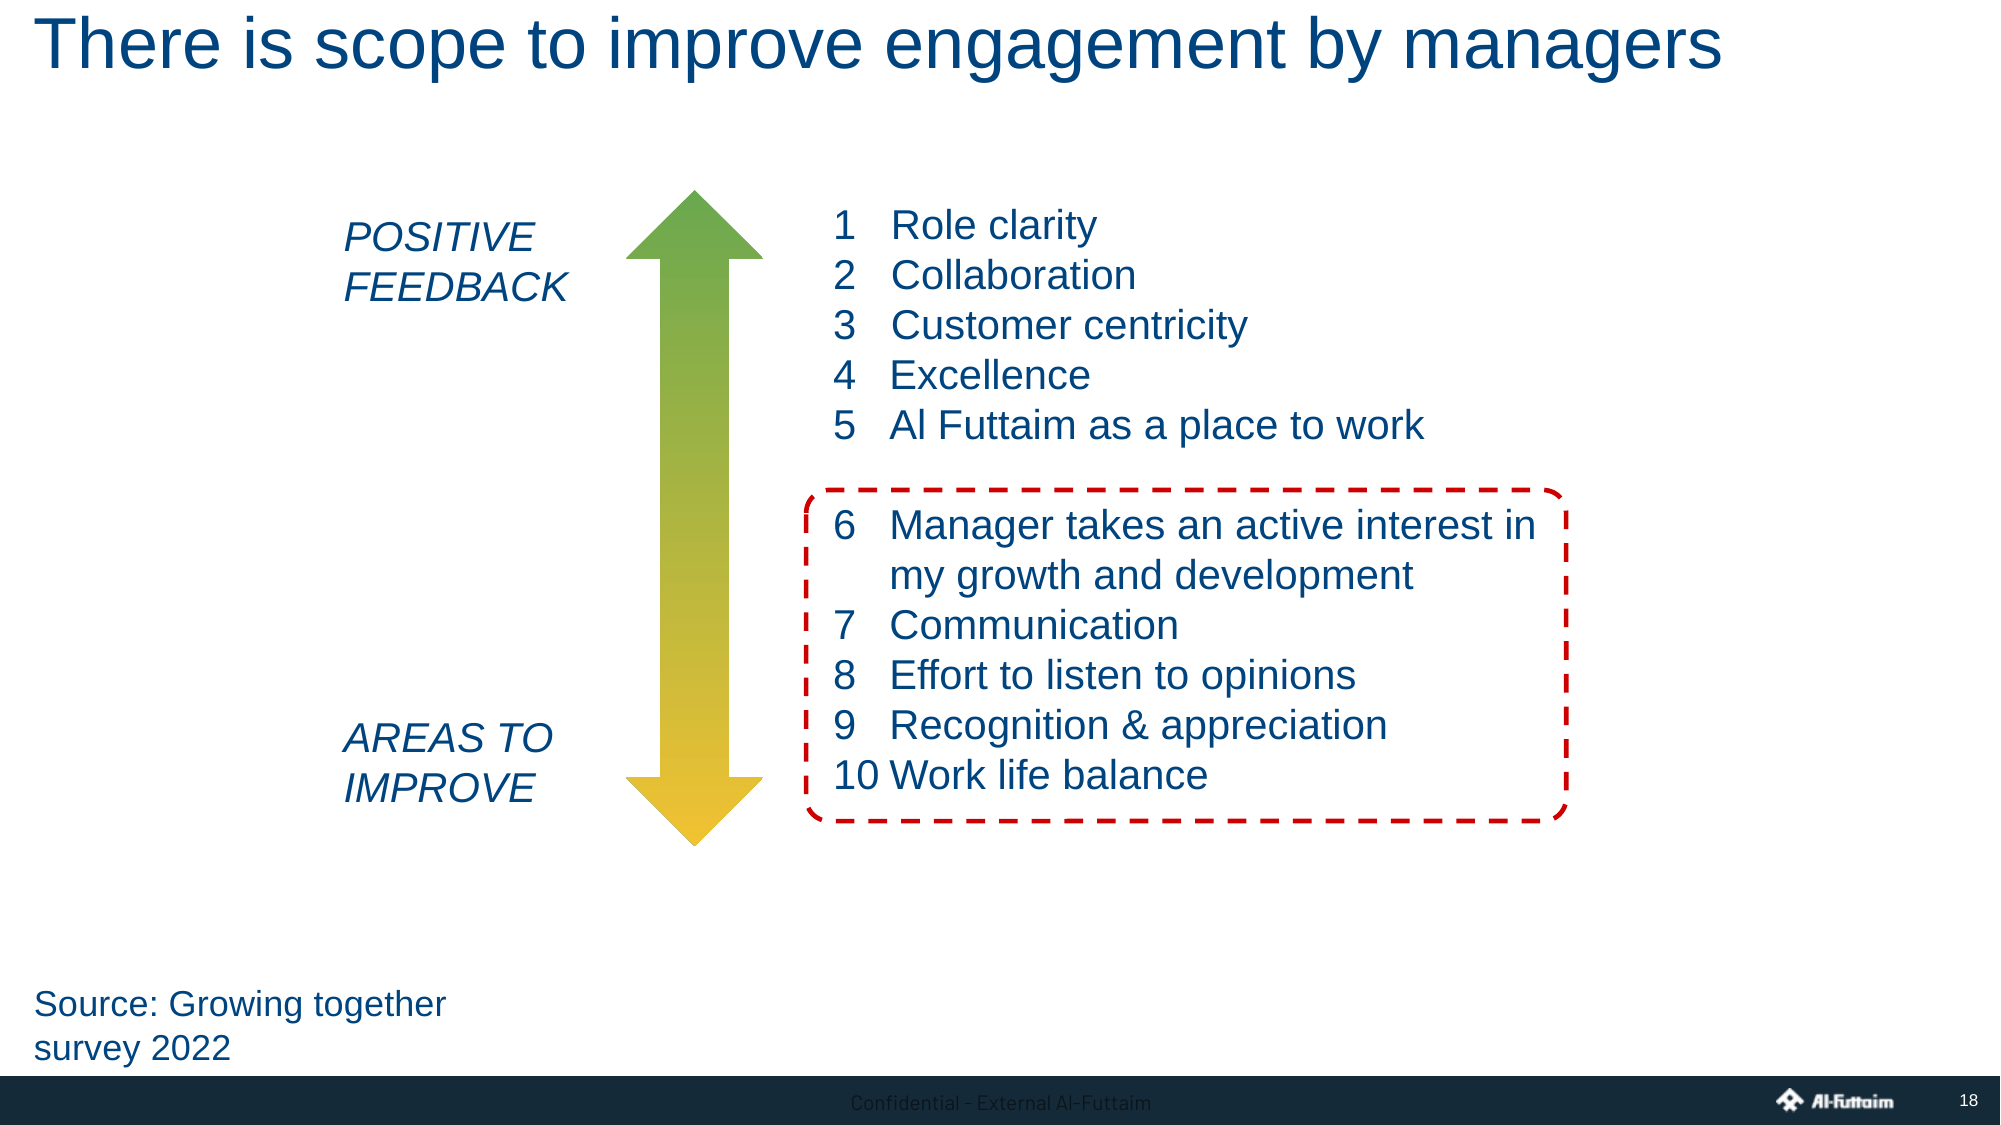

There is scope to improve engagement by managers

POSITIVE
FEEDBACK

AREAS TO
IMPROVE

1   Role clarity
2   Collaboration
3   Customer centricity
Excellence
Al Futtaim as a place to work

Manager takes an active interest in my growth and development
Communication
Effort to listen to opinions
Recognition & appreciation
Work life balance

Source: Growing together survey 2022